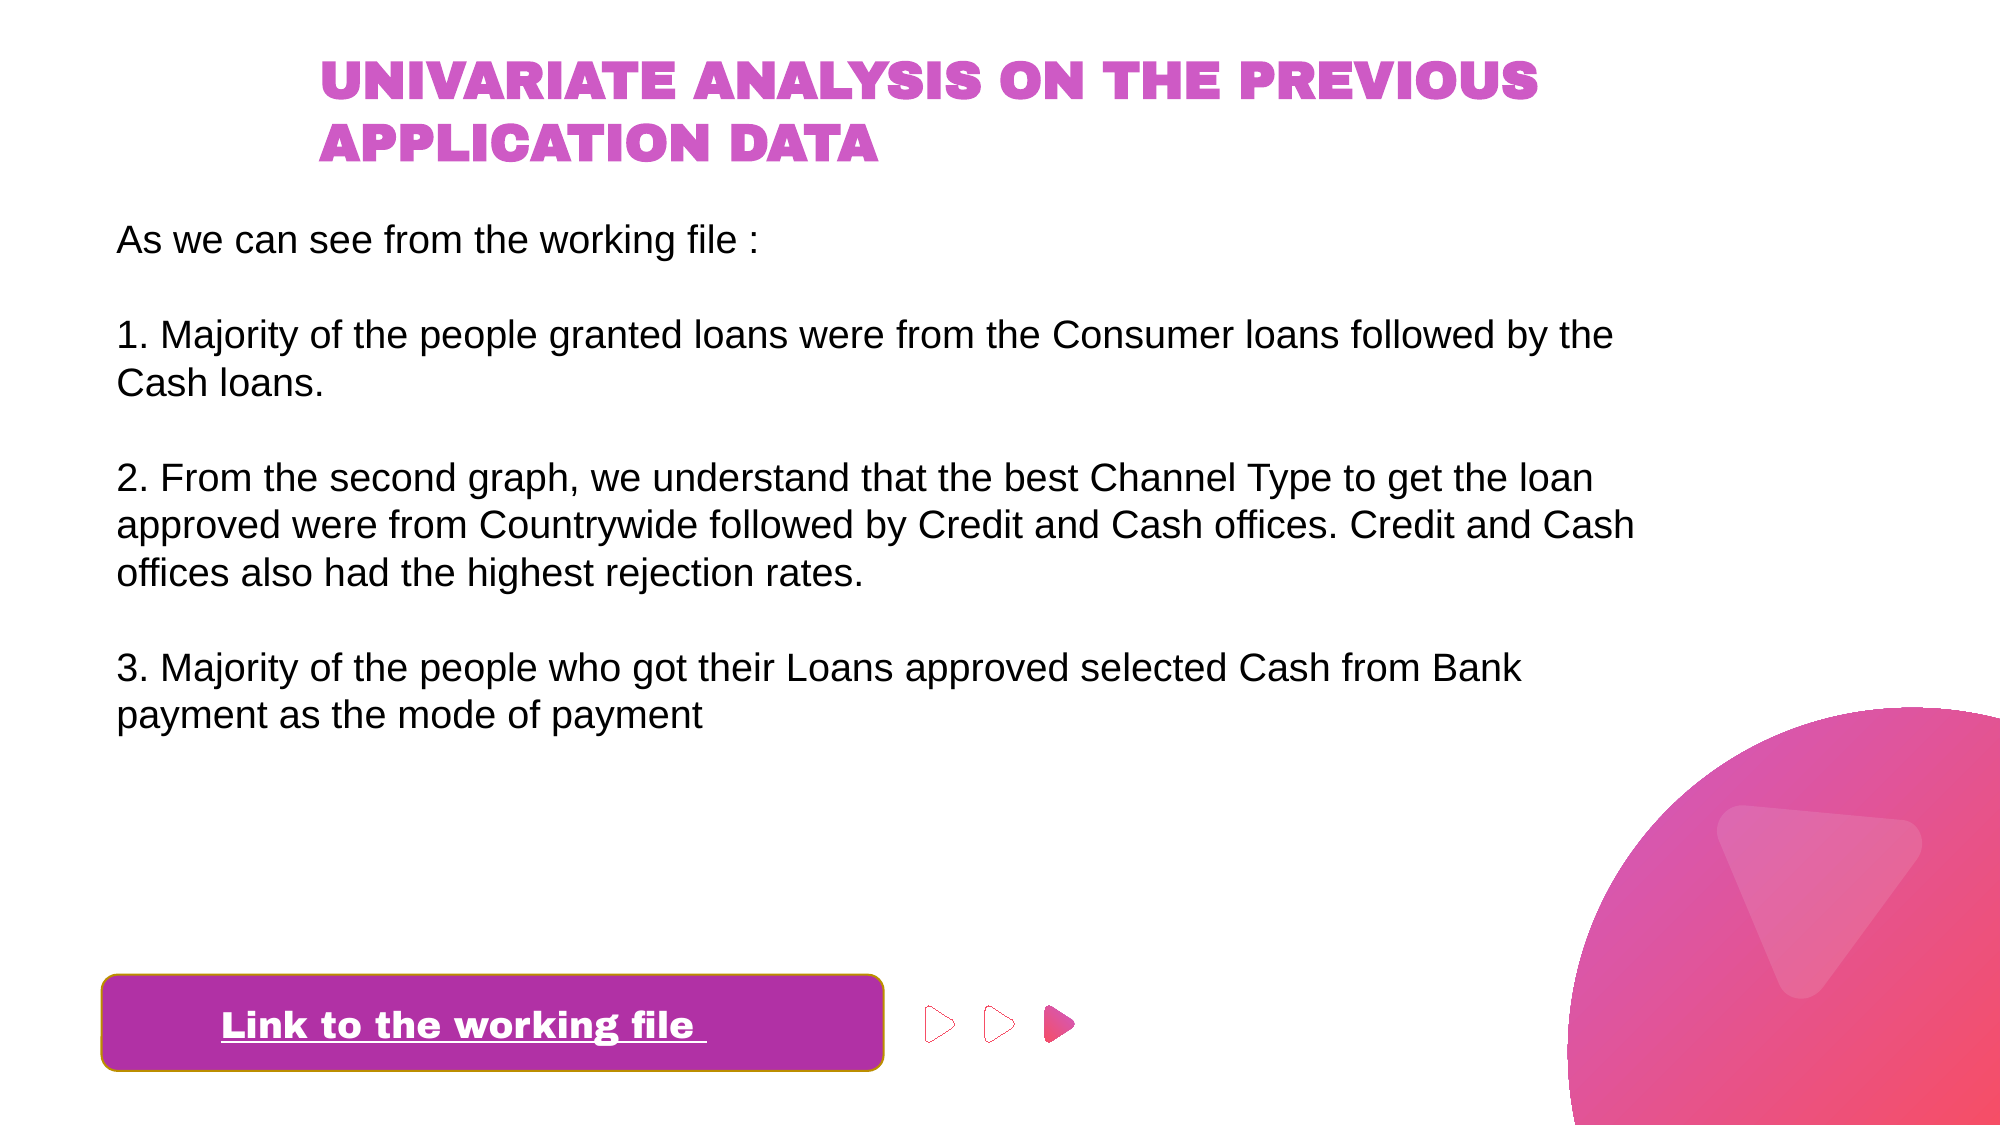

UNIVARIATE ANALYSIS ON THE PREVIOUS APPLICATION DATA
As we can see from the working file :

1. Majority of the people granted loans were from the Consumer loans followed by the Cash loans.

2. From the second graph, we understand that the best Channel Type to get the loan approved were from Countrywide followed by Credit and Cash offices. Credit and Cash offices also had the highest rejection rates.

3. Majority of the people who got their Loans approved selected Cash from Bank payment as the mode of payment

Link to the working file